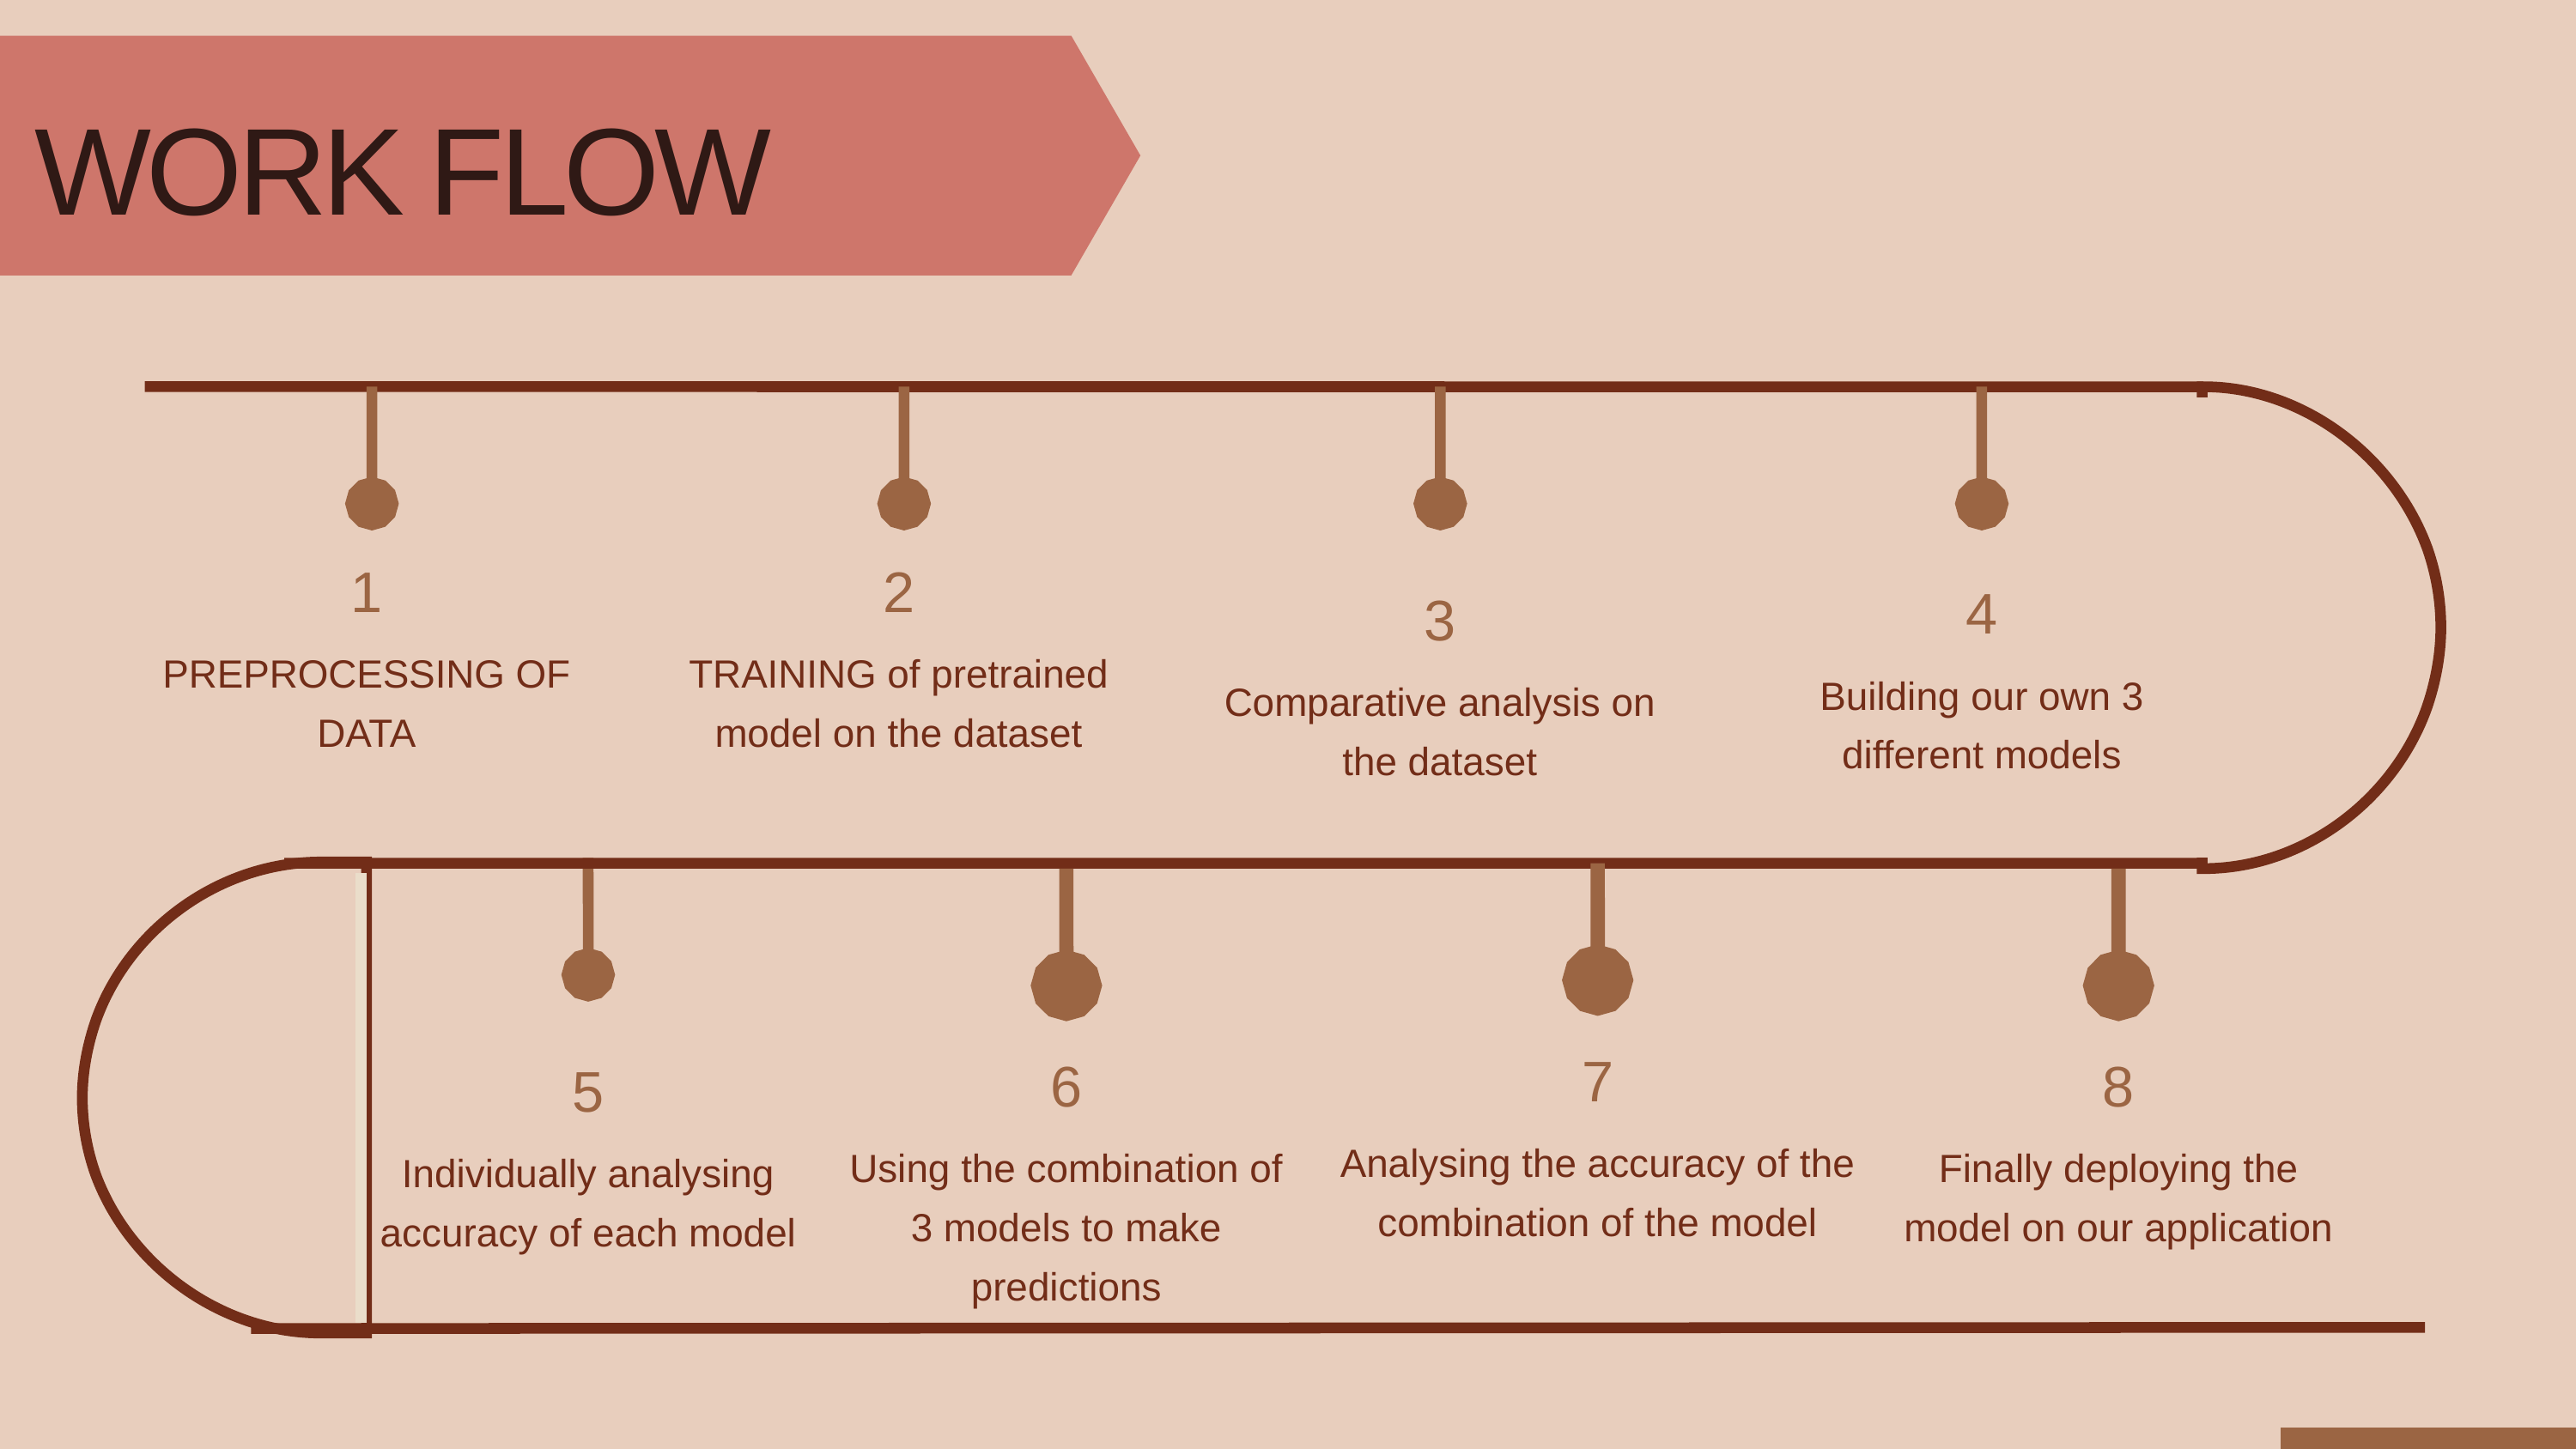

WORK FLOW

1
PREPROCESSING OF DATA
2
TRAINING of pretrained model on the dataset
4
Building our own 3 different models
3
Comparative analysis on the dataset

7
Analysing the accuracy of the combination of the model

6
Using the combination of 3 models to make predictions

8
Finally deploying the model on our application
5
Individually analysing accuracy of each model